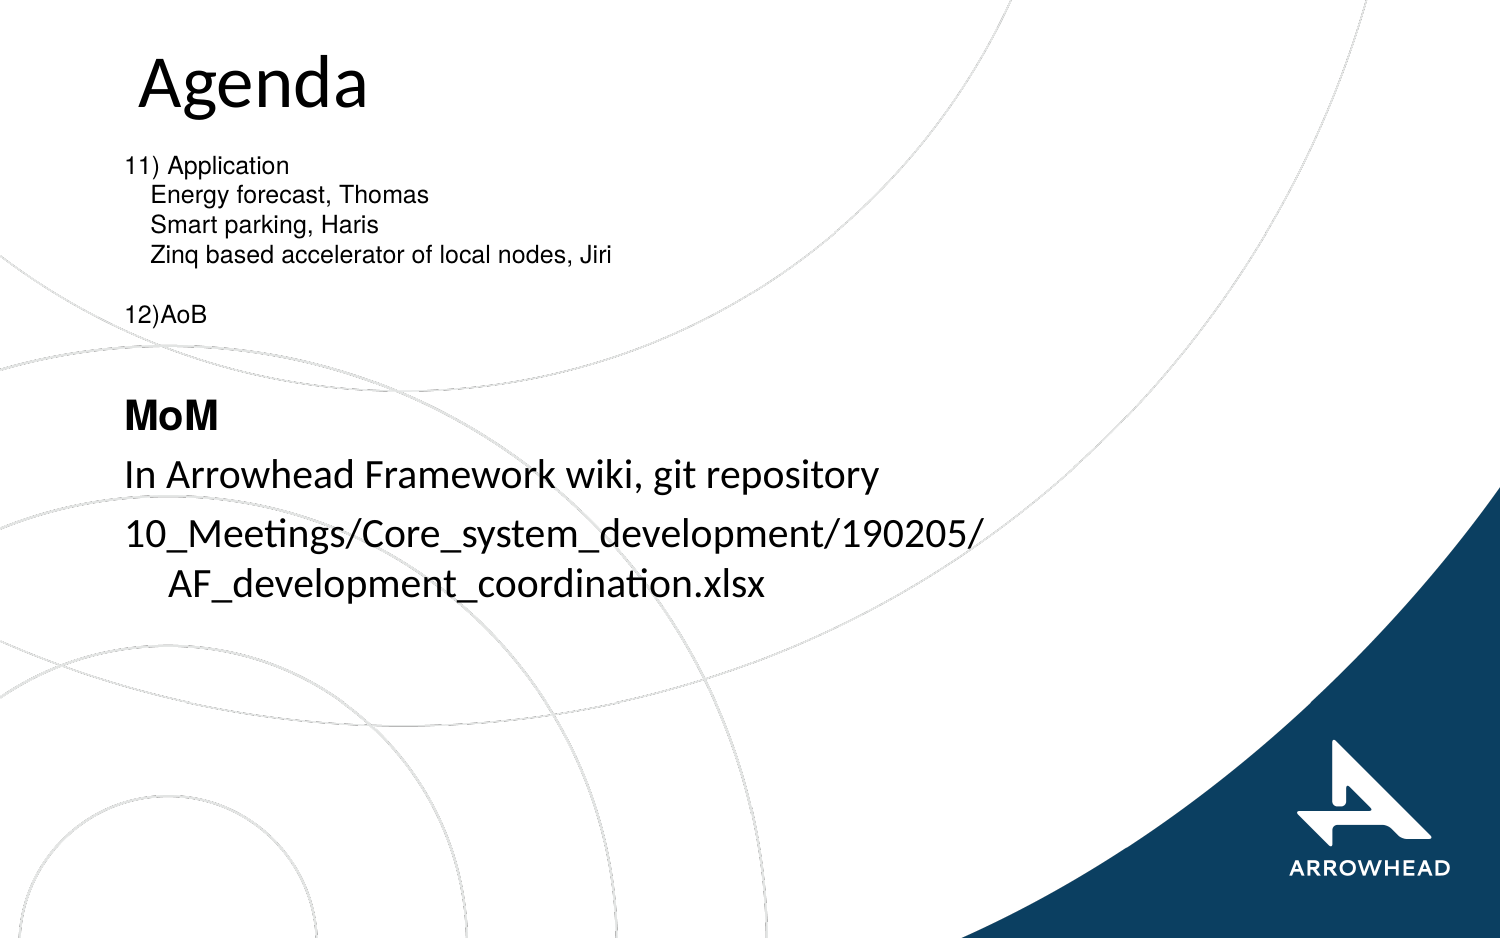

# Agenda
3
 Application
Energy forecast, Thomas
Smart parking, Haris
Zinq based accelerator of local nodes, Jiri
AoB

MoM
In Arrowhead Framework wiki, git repository
10_Meetings/Core_system_development/190205/AF_development_coordination.xlsx